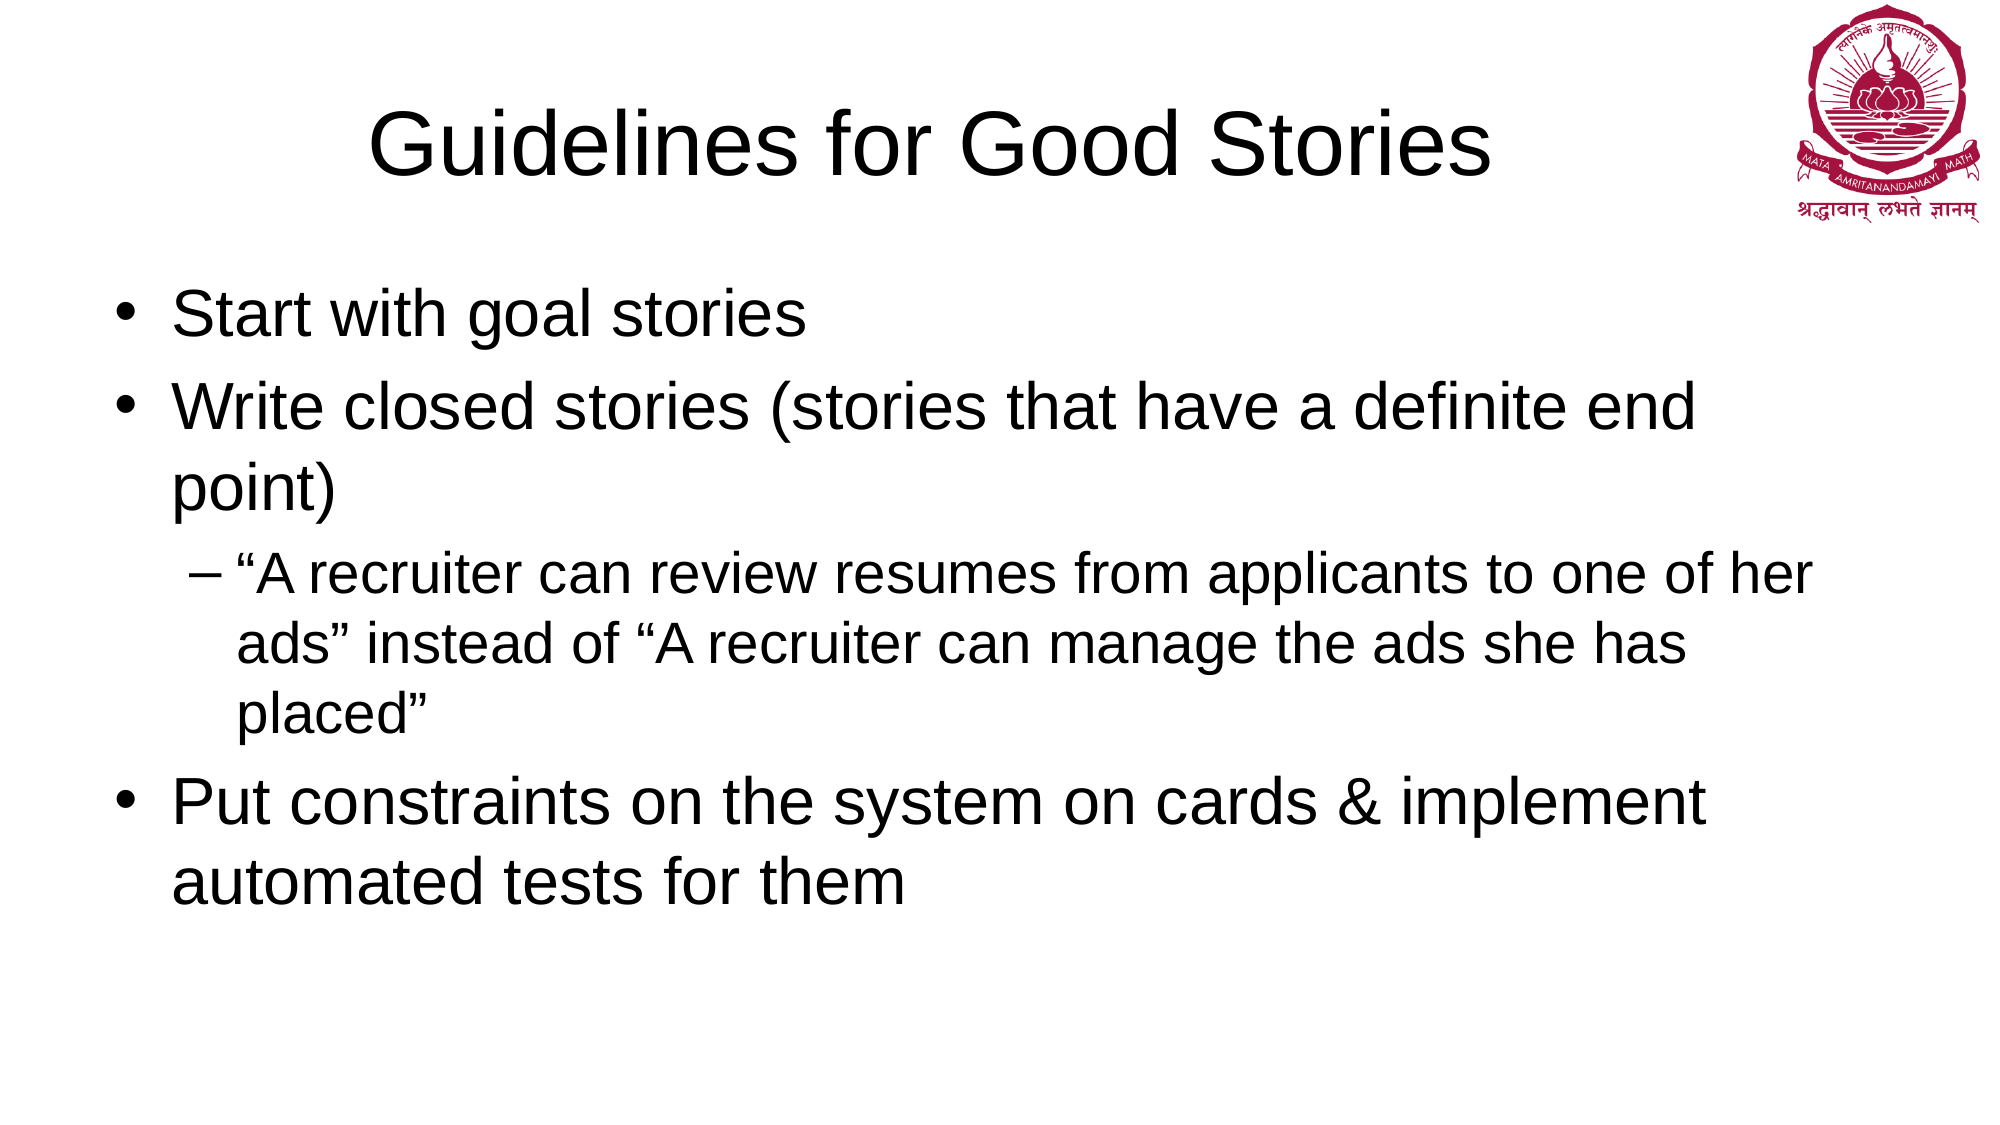

# Guidelines for Good Stories
Start with goal stories
Write closed stories (stories that have a definite end point)
“A recruiter can review resumes from applicants to one of her ads” instead of “A recruiter can manage the ads she has placed”
Put constraints on the system on cards & implement automated tests for them